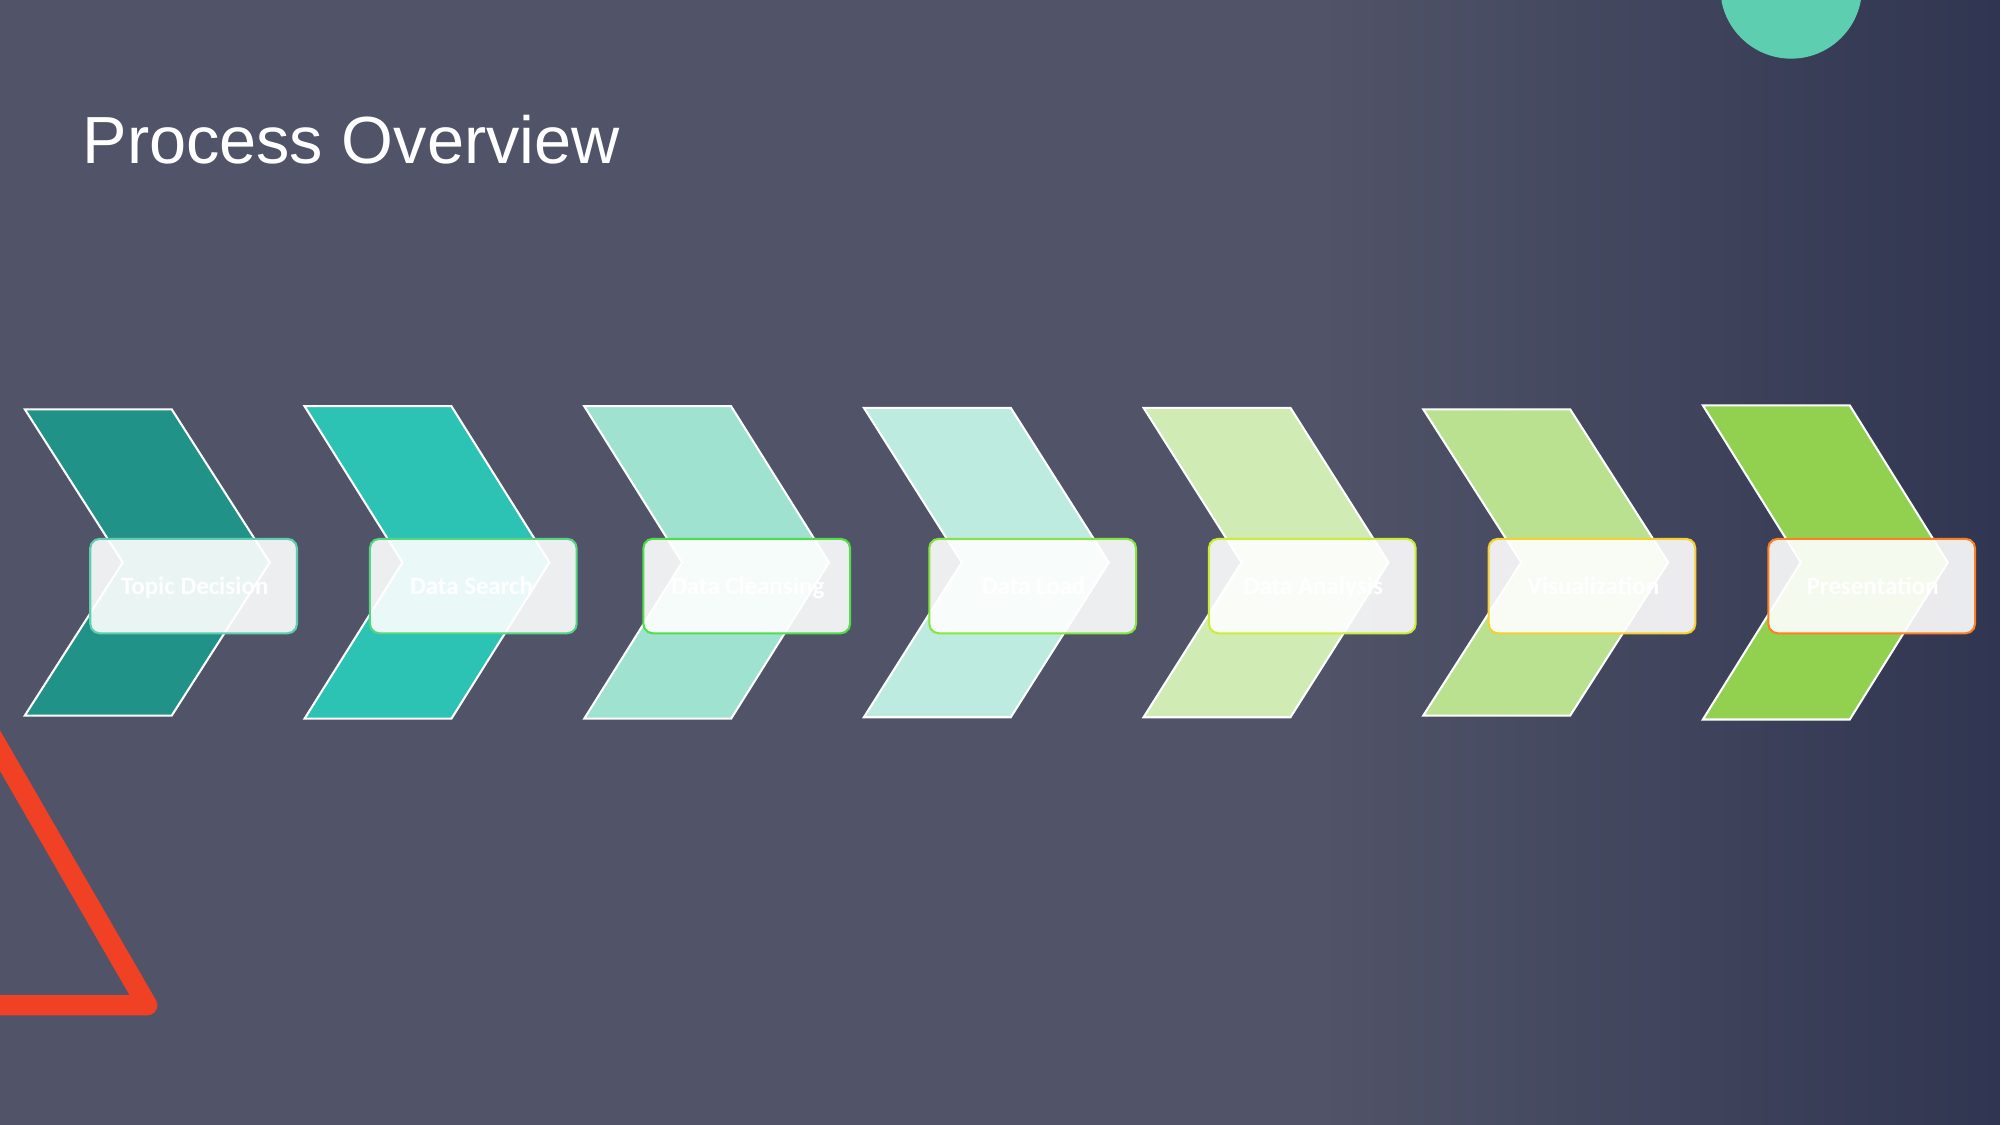

# Process Overview
Topic Decision
Data Search
Data Cleansing
Data Load
Data Analysis
Visualization
Presentation